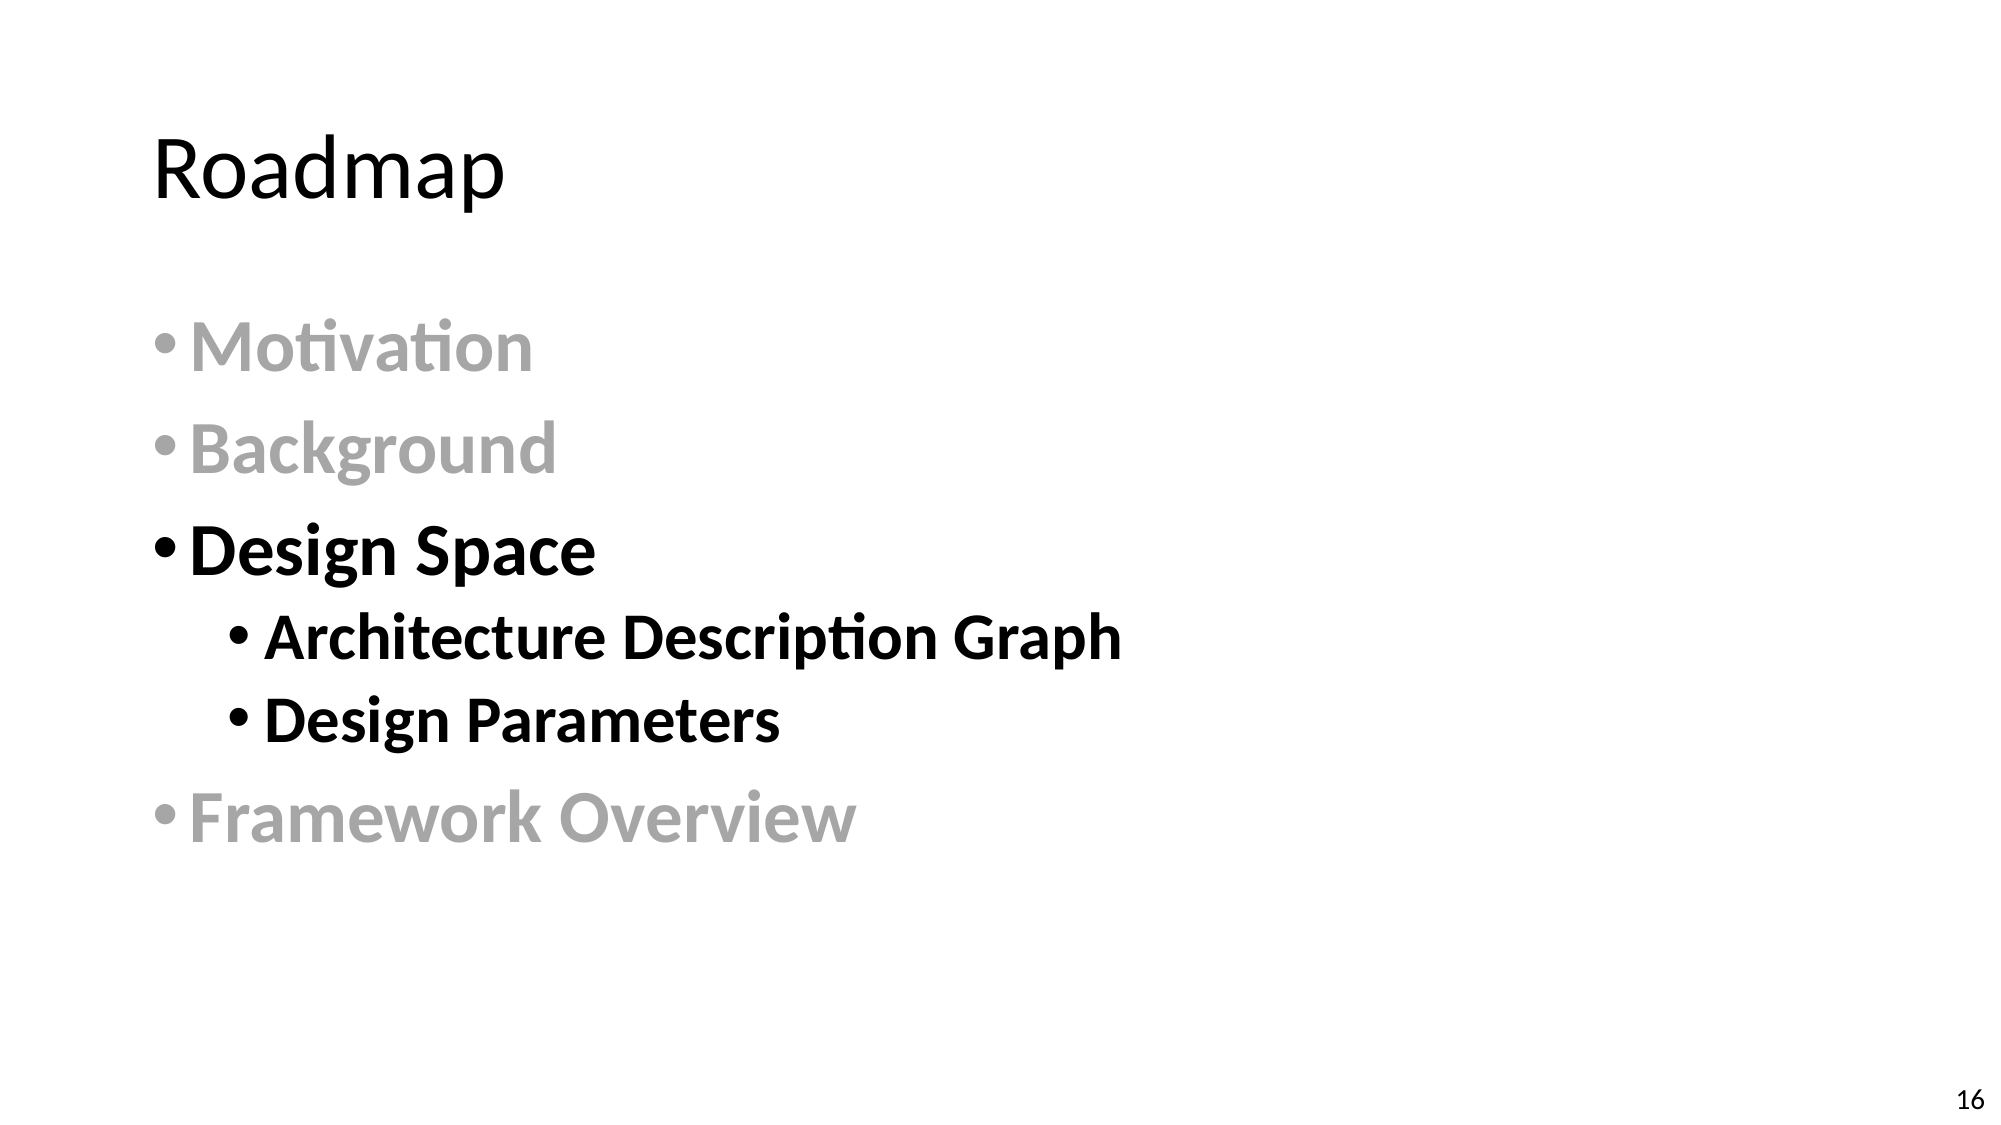

# Roadmap
Motivation
Background
Design Space
Architecture Description Graph
Design Parameters
Framework Overview